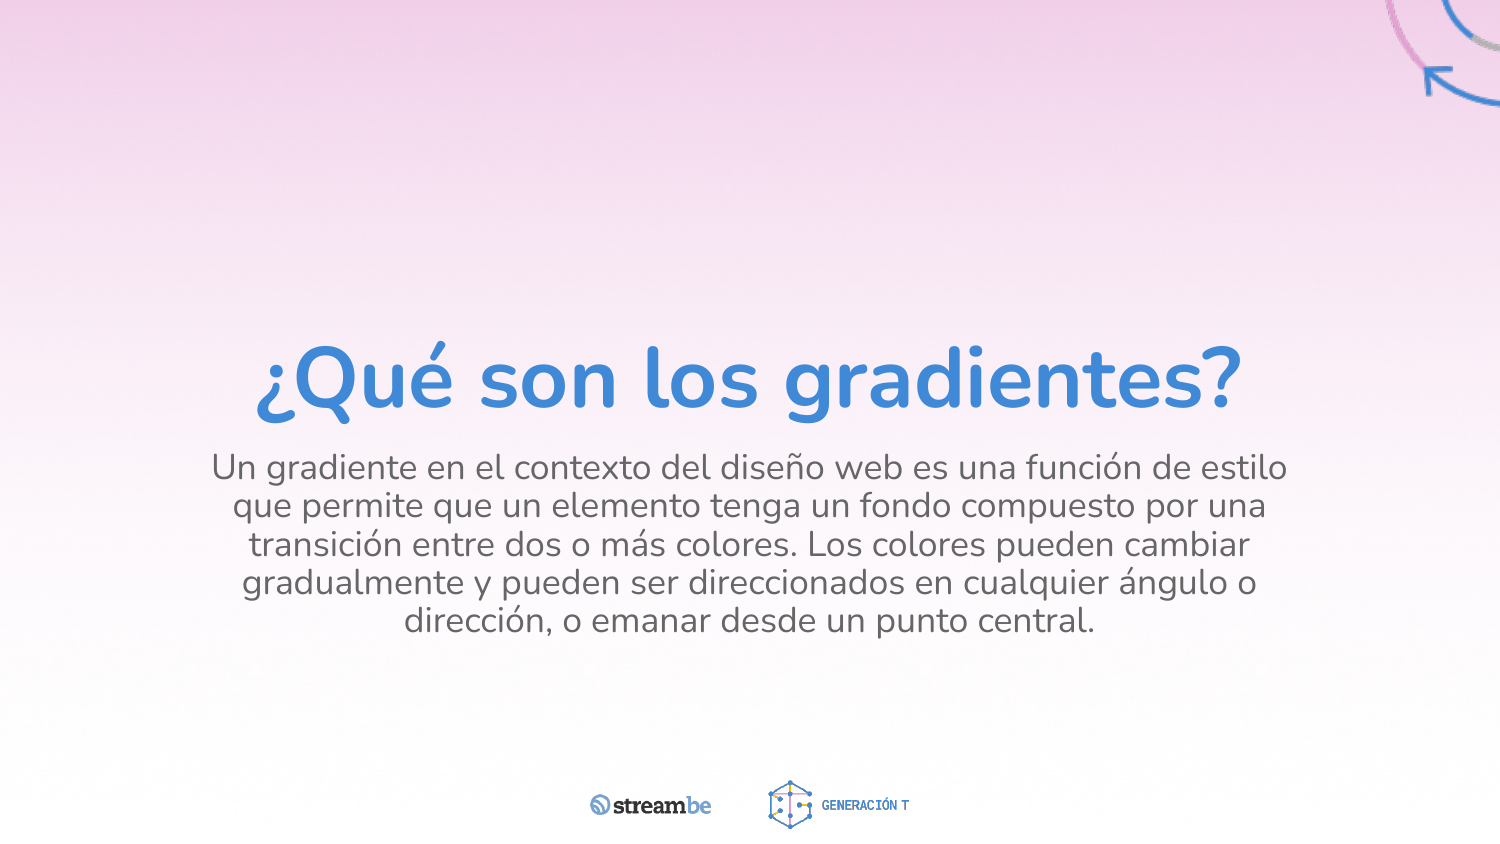

# ¿Qué son los gradientes?
Un gradiente en el contexto del diseño web es una función de estilo que permite que un elemento tenga un fondo compuesto por una transición entre dos o más colores. Los colores pueden cambiar gradualmente y pueden ser direccionados en cualquier ángulo o dirección, o emanar desde un punto central.